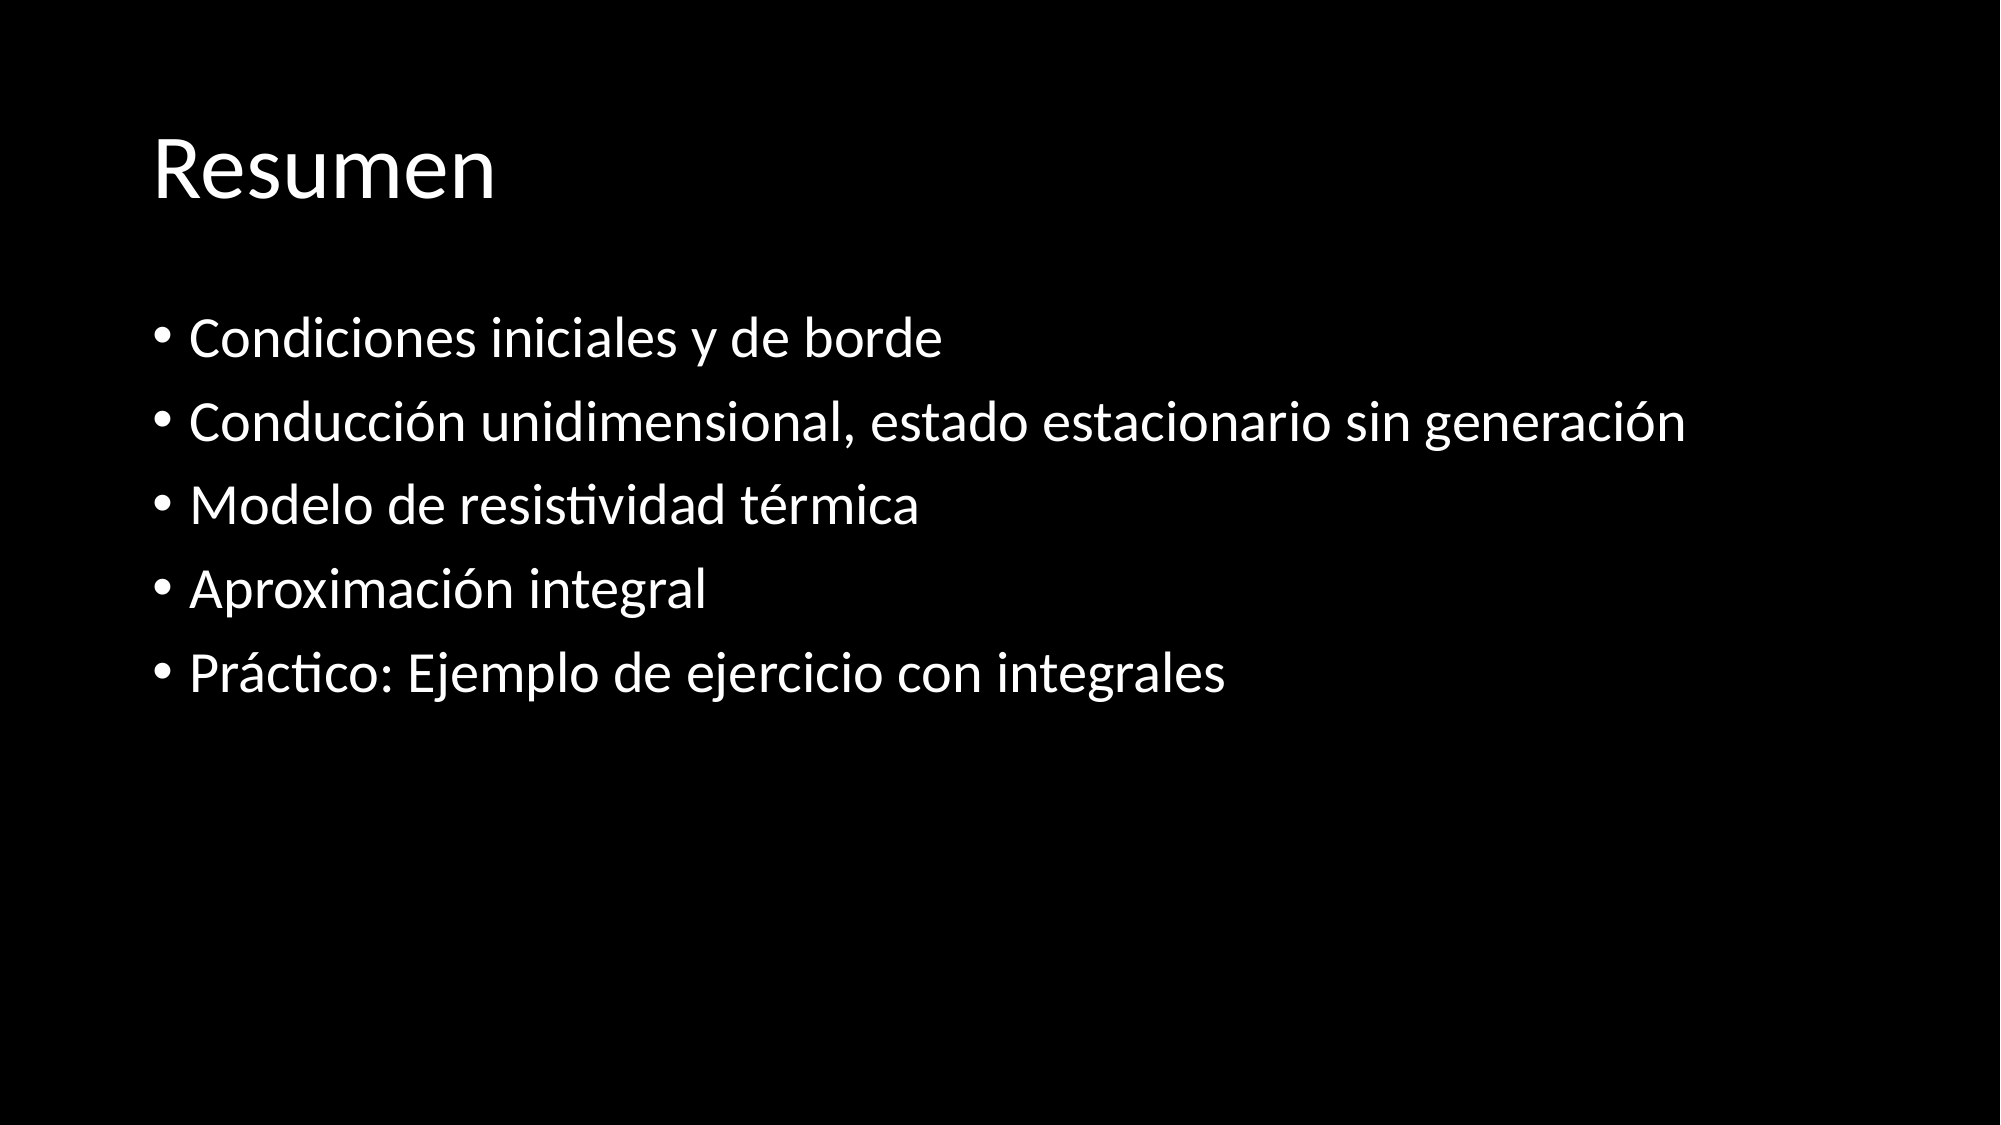

# Resumen
Condiciones iniciales y de borde
Conducción unidimensional, estado estacionario sin generación
Modelo de resistividad térmica
Aproximación integral
Práctico: Ejemplo de ejercicio con integrales